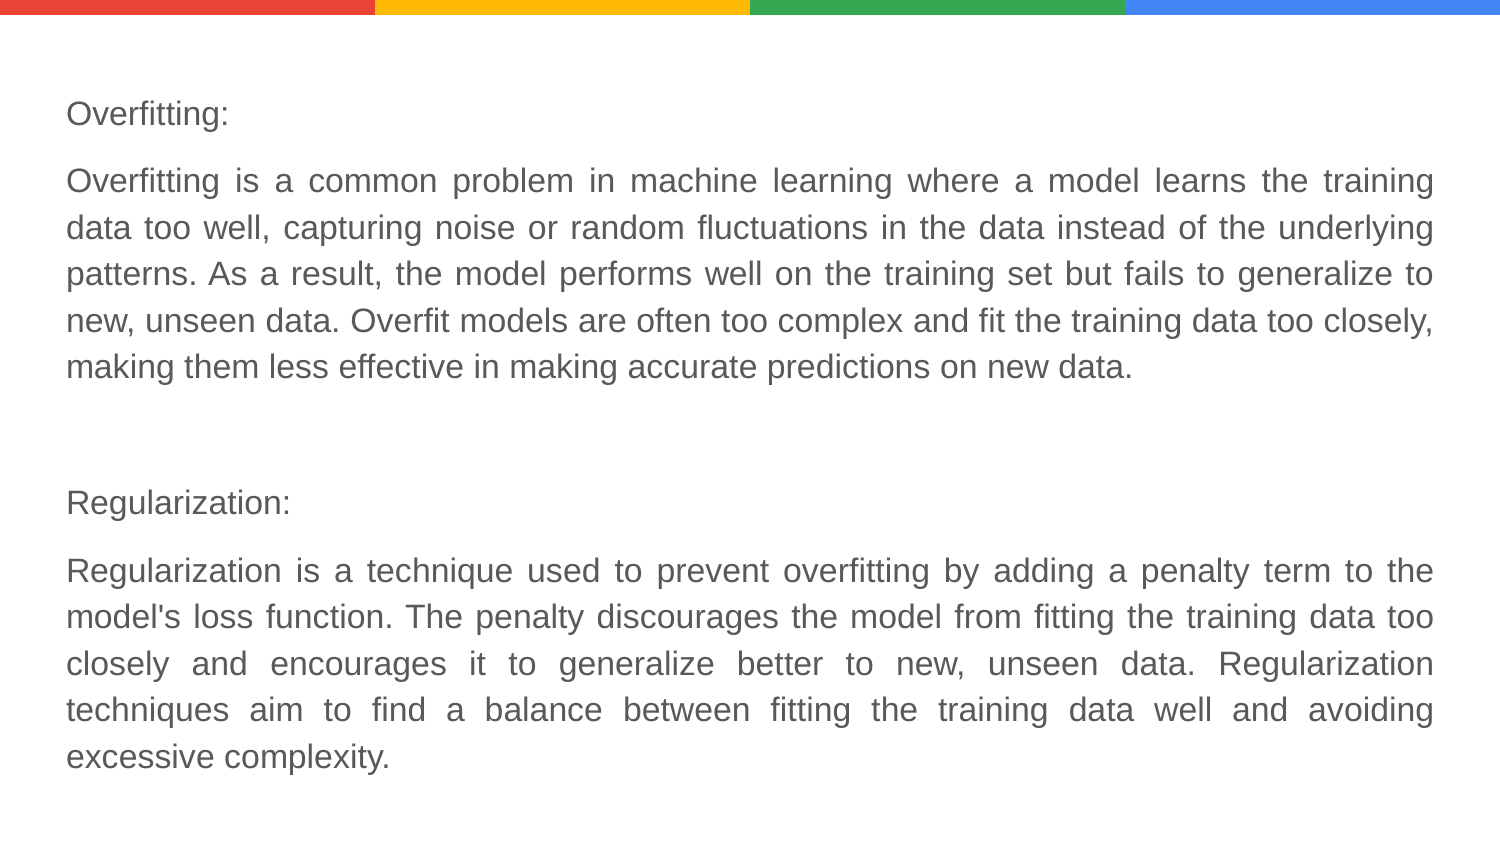

Overfitting:
Overfitting is a common problem in machine learning where a model learns the training data too well, capturing noise or random fluctuations in the data instead of the underlying patterns. As a result, the model performs well on the training set but fails to generalize to new, unseen data. Overfit models are often too complex and fit the training data too closely, making them less effective in making accurate predictions on new data.

Regularization:
Regularization is a technique used to prevent overfitting by adding a penalty term to the model's loss function. The penalty discourages the model from fitting the training data too closely and encourages it to generalize better to new, unseen data. Regularization techniques aim to find a balance between fitting the training data well and avoiding excessive complexity.